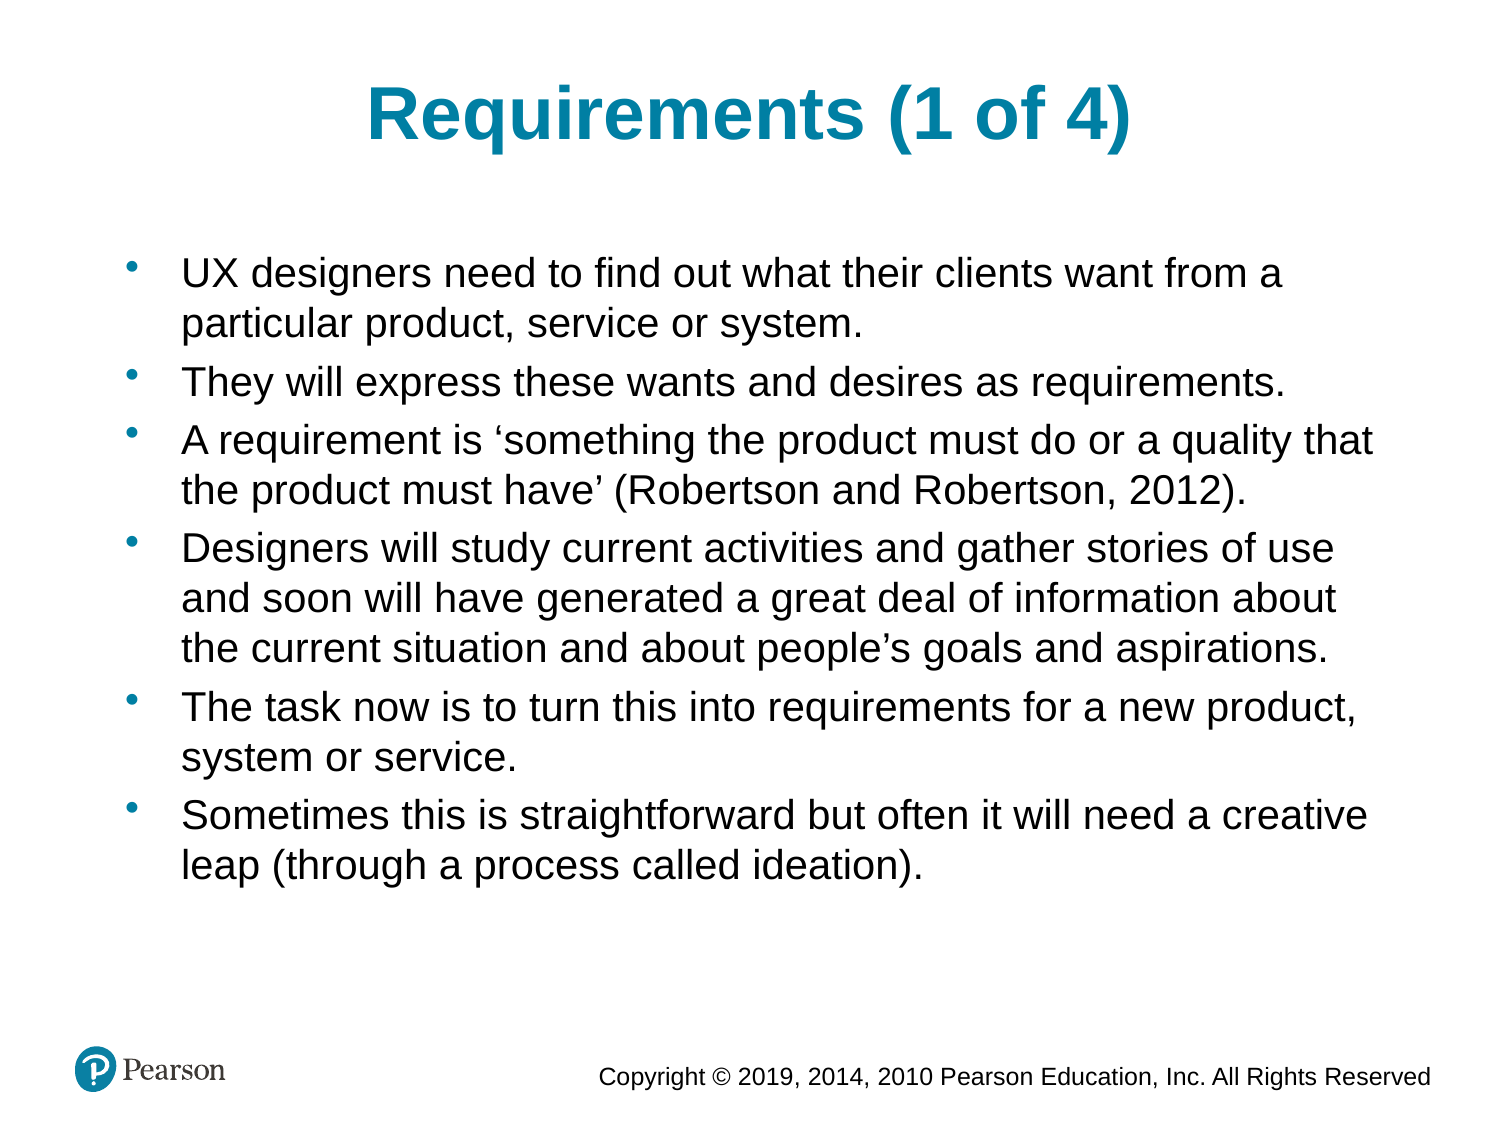

Requirements (1 of 4)
UX designers need to find out what their clients want from a particular product, service or system.
They will express these wants and desires as requirements.
A requirement is ‘something the product must do or a quality that the product must have’ (Robertson and Robertson, 2012).
Designers will study current activities and gather stories of use and soon will have generated a great deal of information about the current situation and about people’s goals and aspirations.
The task now is to turn this into requirements for a new product, system or service.
Sometimes this is straightforward but often it will need a creative leap (through a process called ideation).